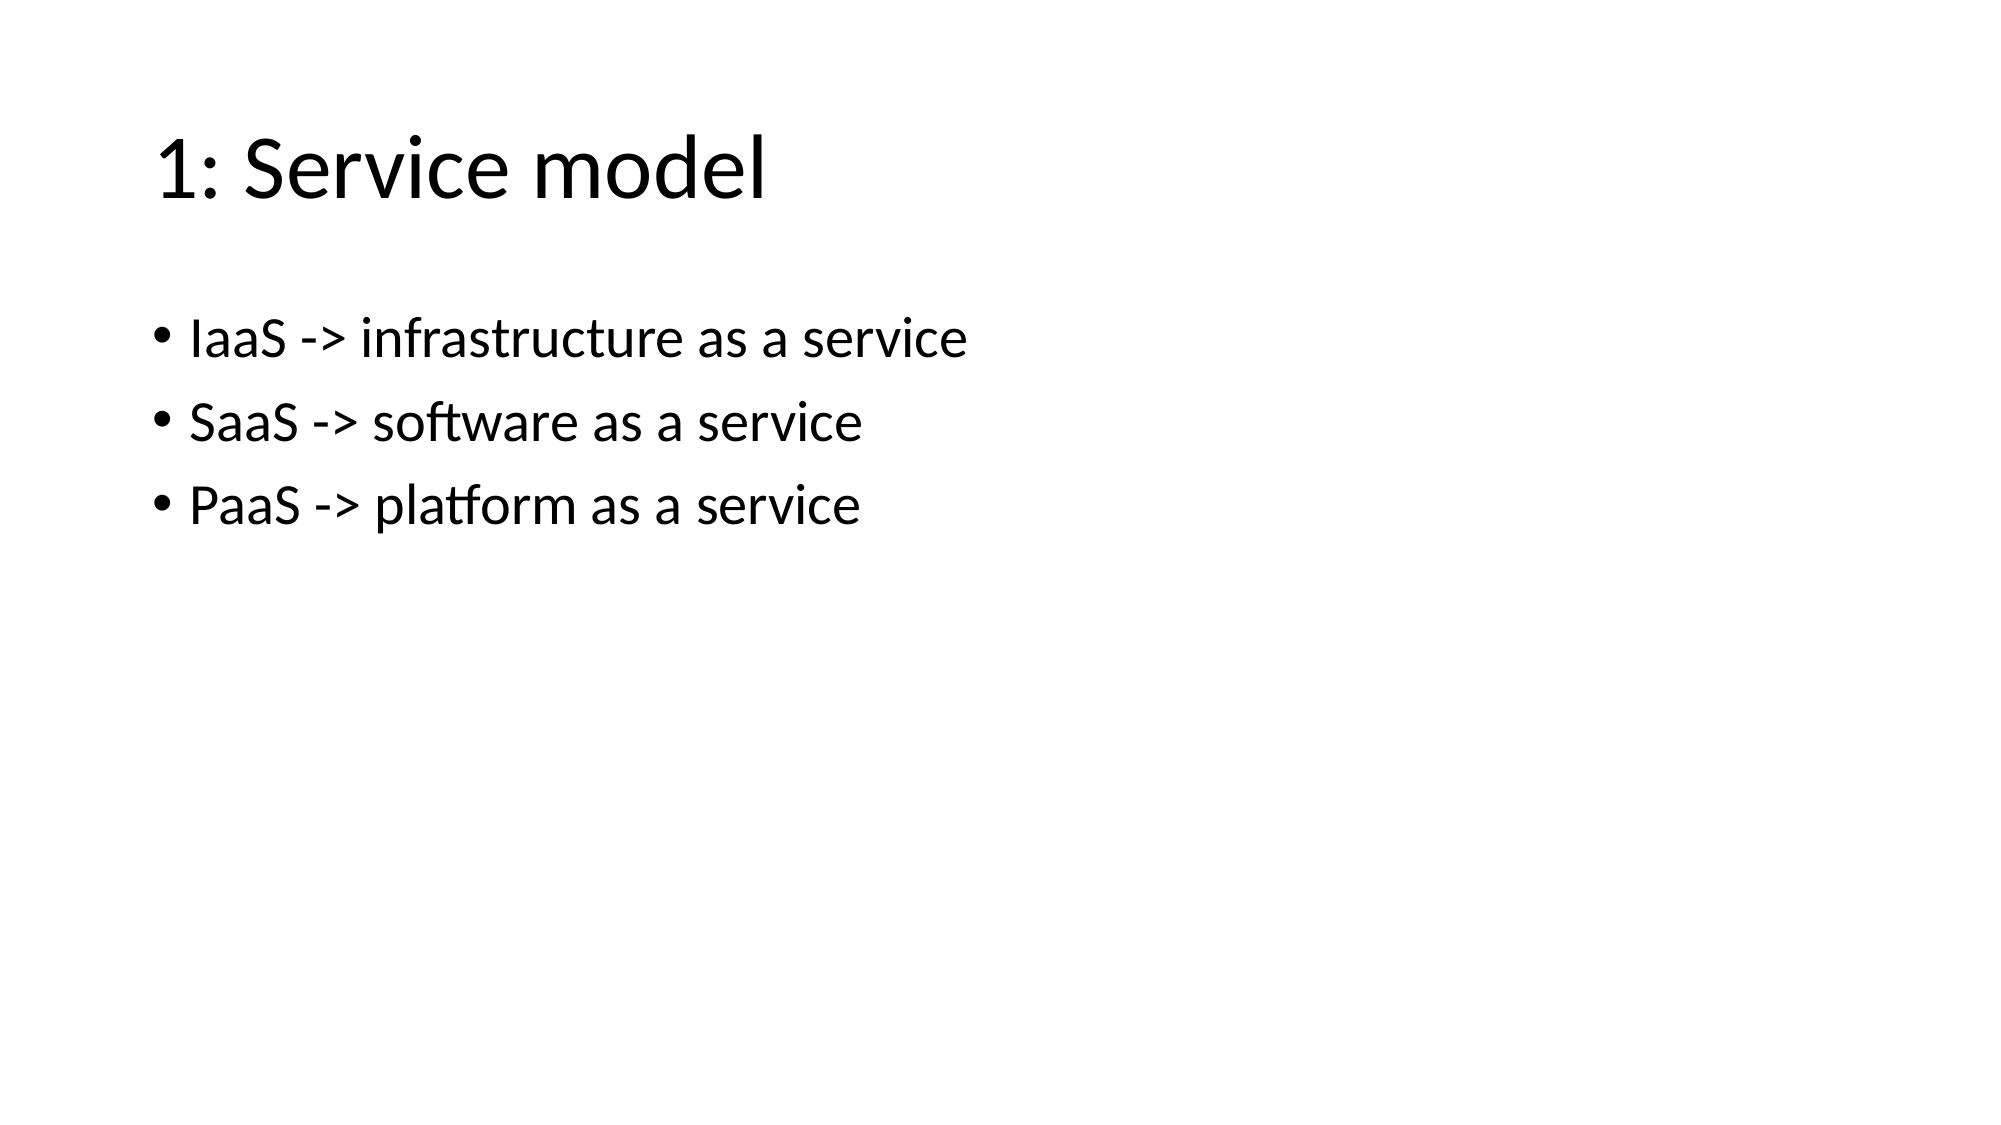

# 1: Service model
IaaS -> infrastructure as a service
SaaS -> software as a service
PaaS -> platform as a service